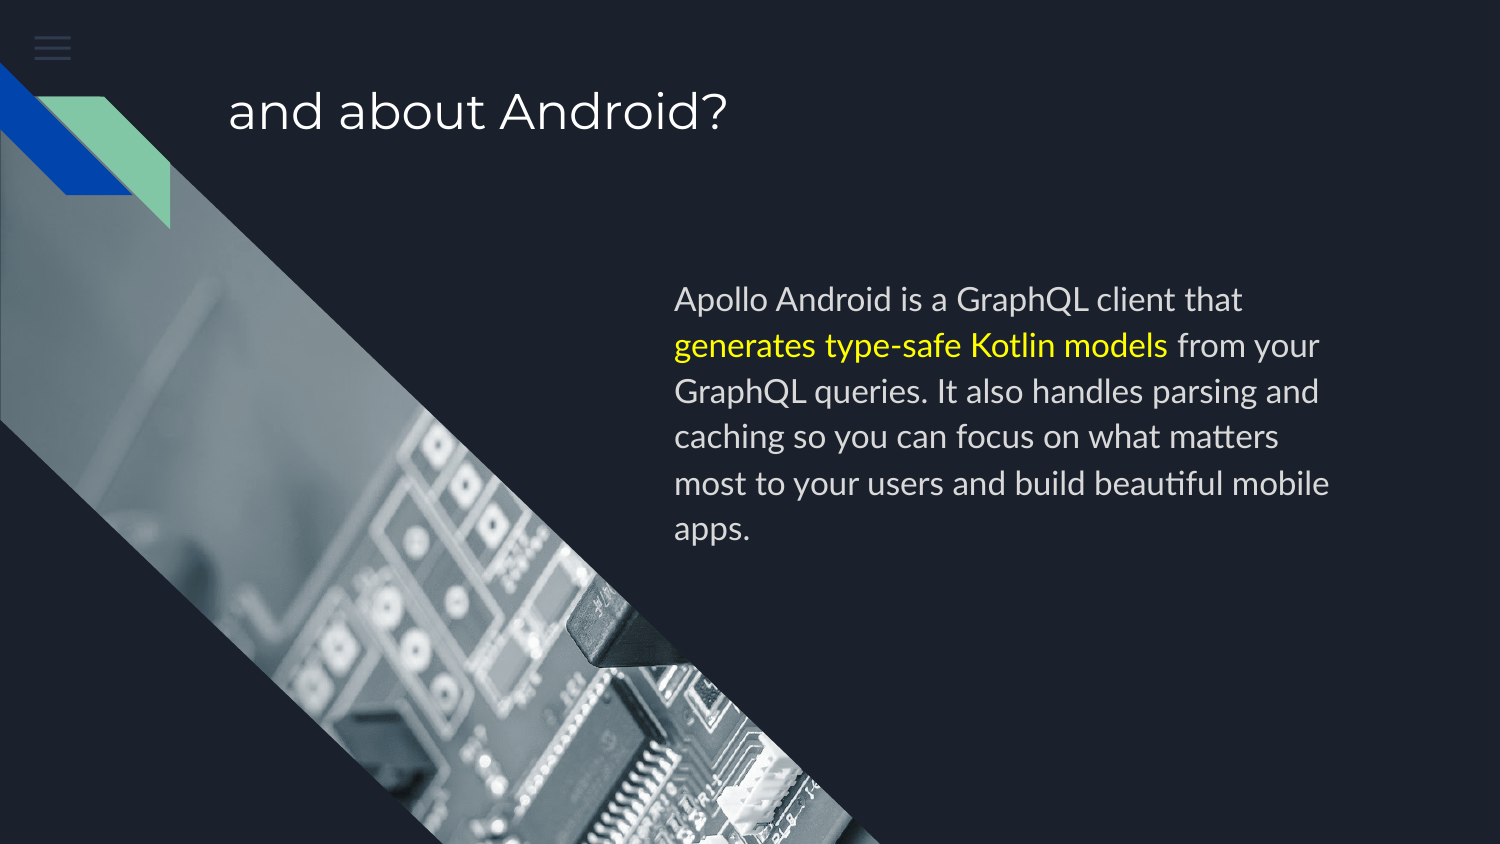

# and about Android?
Apollo Android is a GraphQL client that generates type-safe Kotlin models from your GraphQL queries. It also handles parsing and caching so you can focus on what matters most to your users and build beautiful mobile apps.